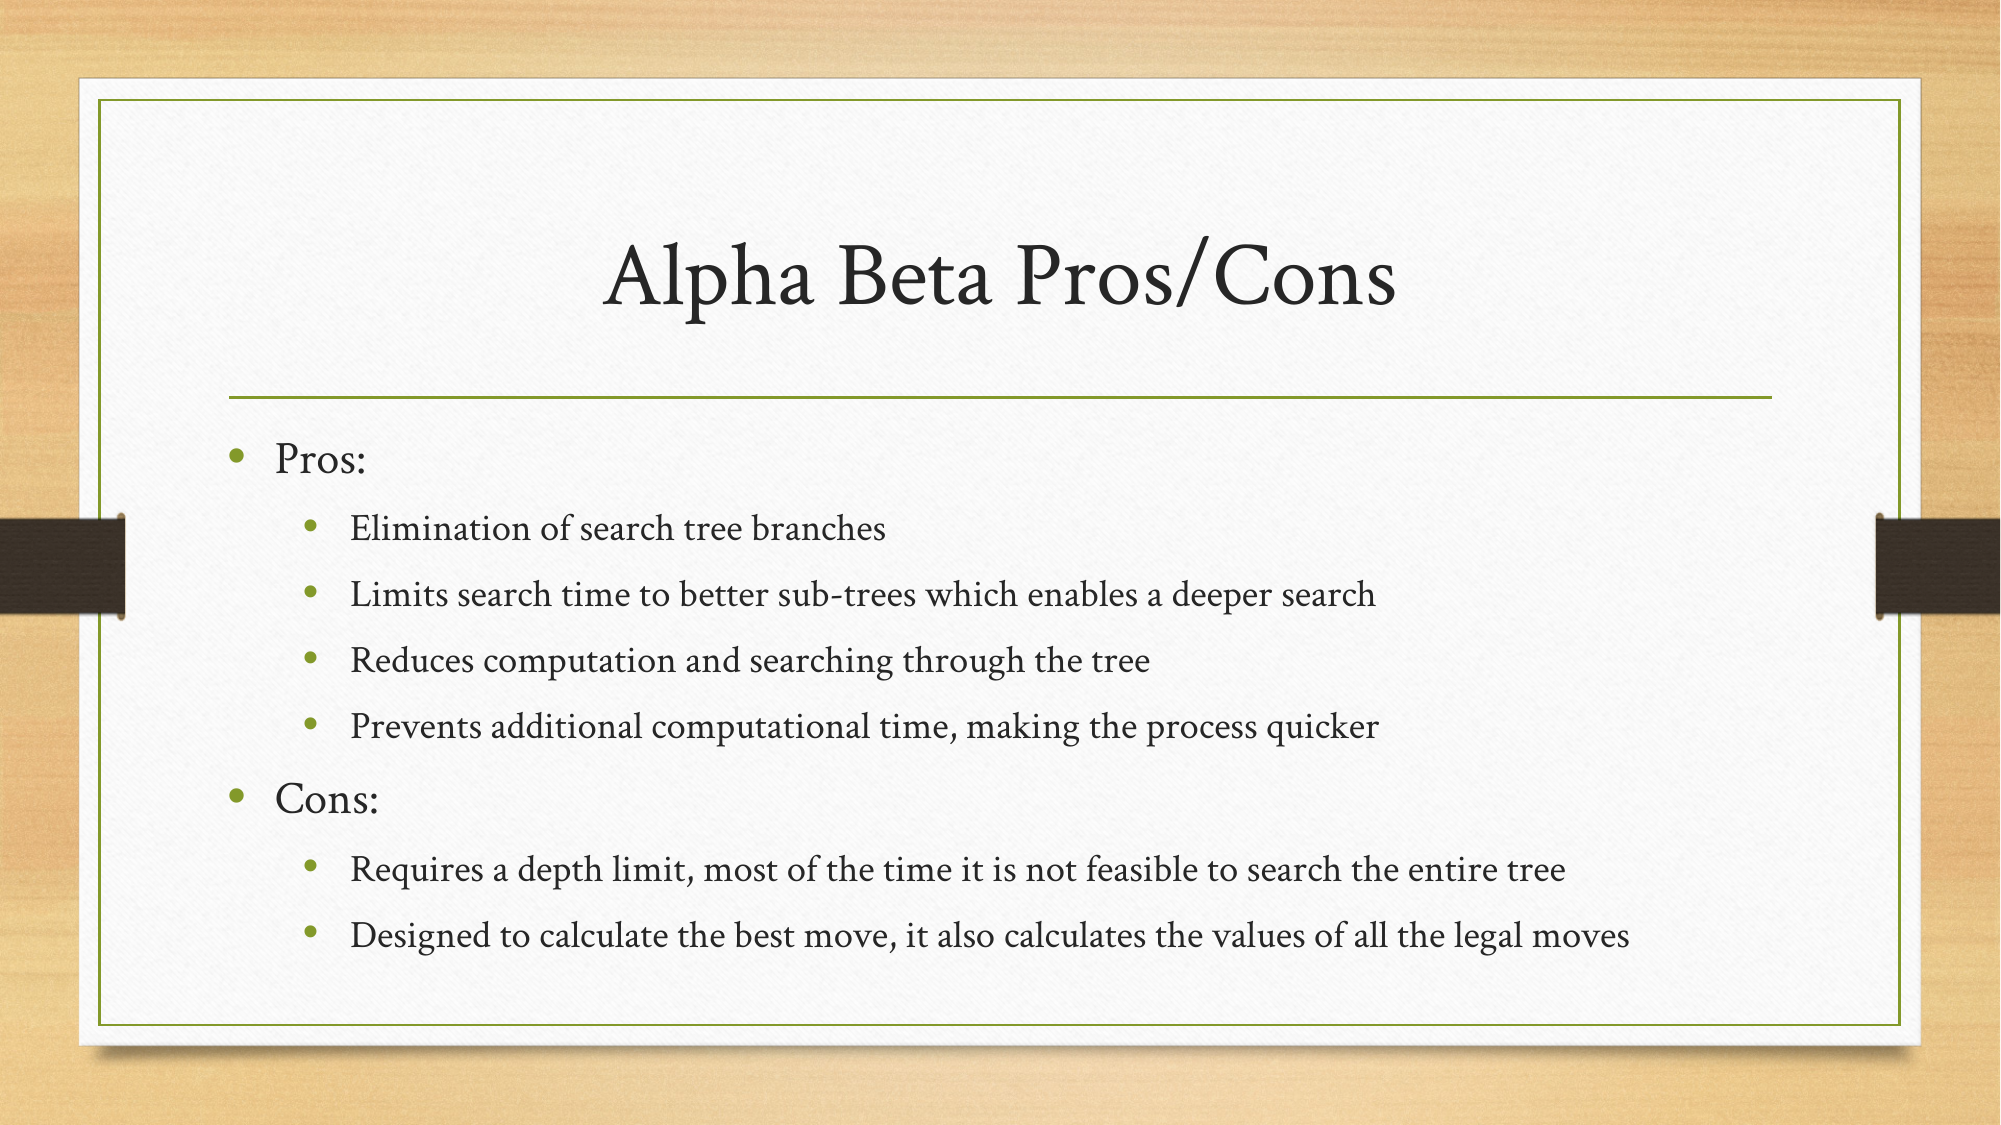

# Alpha Beta Pros/Cons
Pros:
Elimination of search tree branches
Limits search time to better sub-trees which enables a deeper search
Reduces computation and searching through the tree
Prevents additional computational time, making the process quicker
Cons:
Requires a depth limit, most of the time it is not feasible to search the entire tree
Designed to calculate the best move, it also calculates the values of all the legal moves